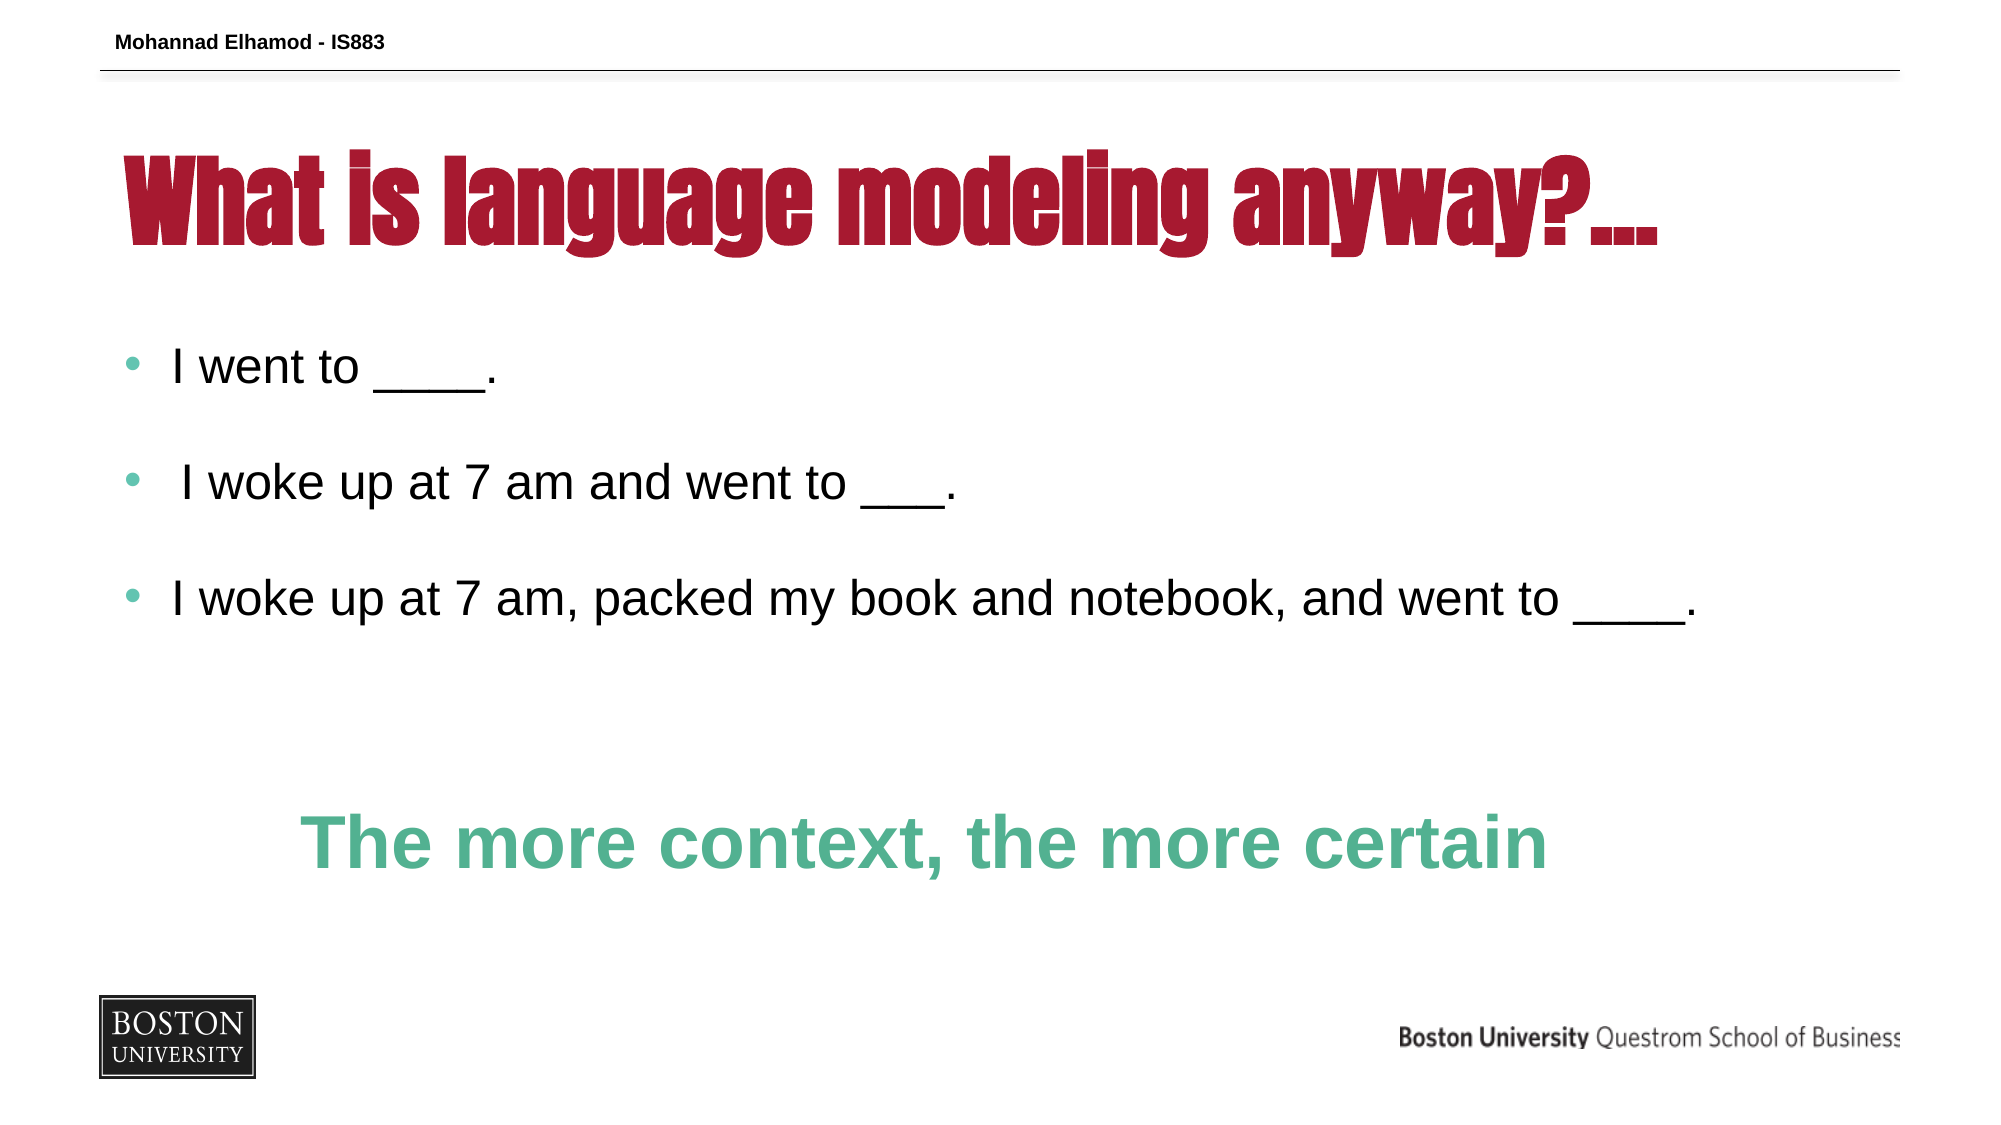

Mohannad Elhamod - IS883
# What is language modeling anyway?...
I went to ____.

I woke up at 7 am and went to ___.

I woke up at 7 am, packed my book and notebook, and went to ____.
The more context, the more certain